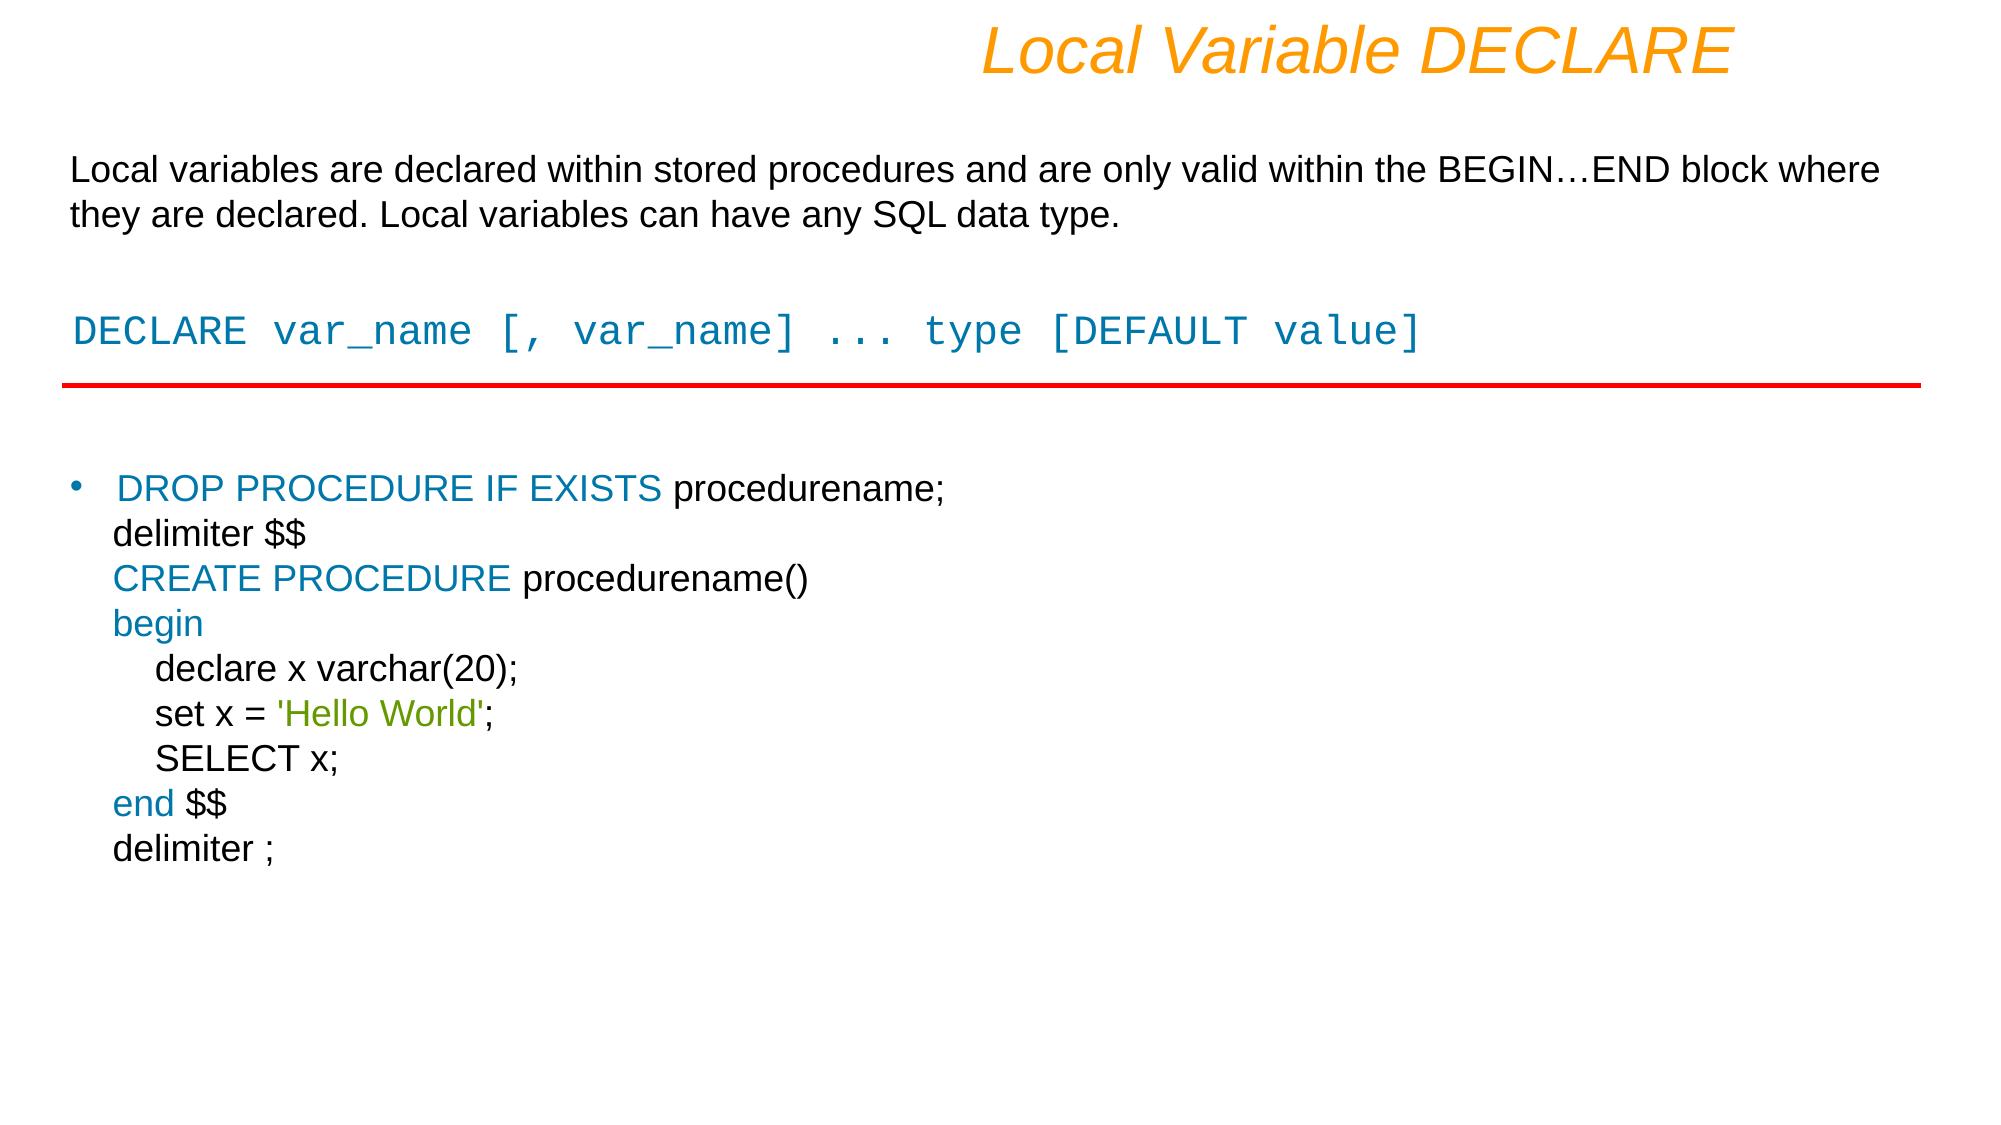

Local Variable DECLARE
Local variables are declared within stored procedures and are only valid within the BEGIN…END block where they are declared. Local variables can have any SQL data type.
DECLARE var_name [, var_name] ... type [DEFAULT value]
DROP PROCEDURE IF EXISTS procedurename;
delimiter $$
CREATE PROCEDURE procedurename()
begin
    declare x varchar(20);
    set x = 'Hello World';
    SELECT x;
end $$
delimiter ;